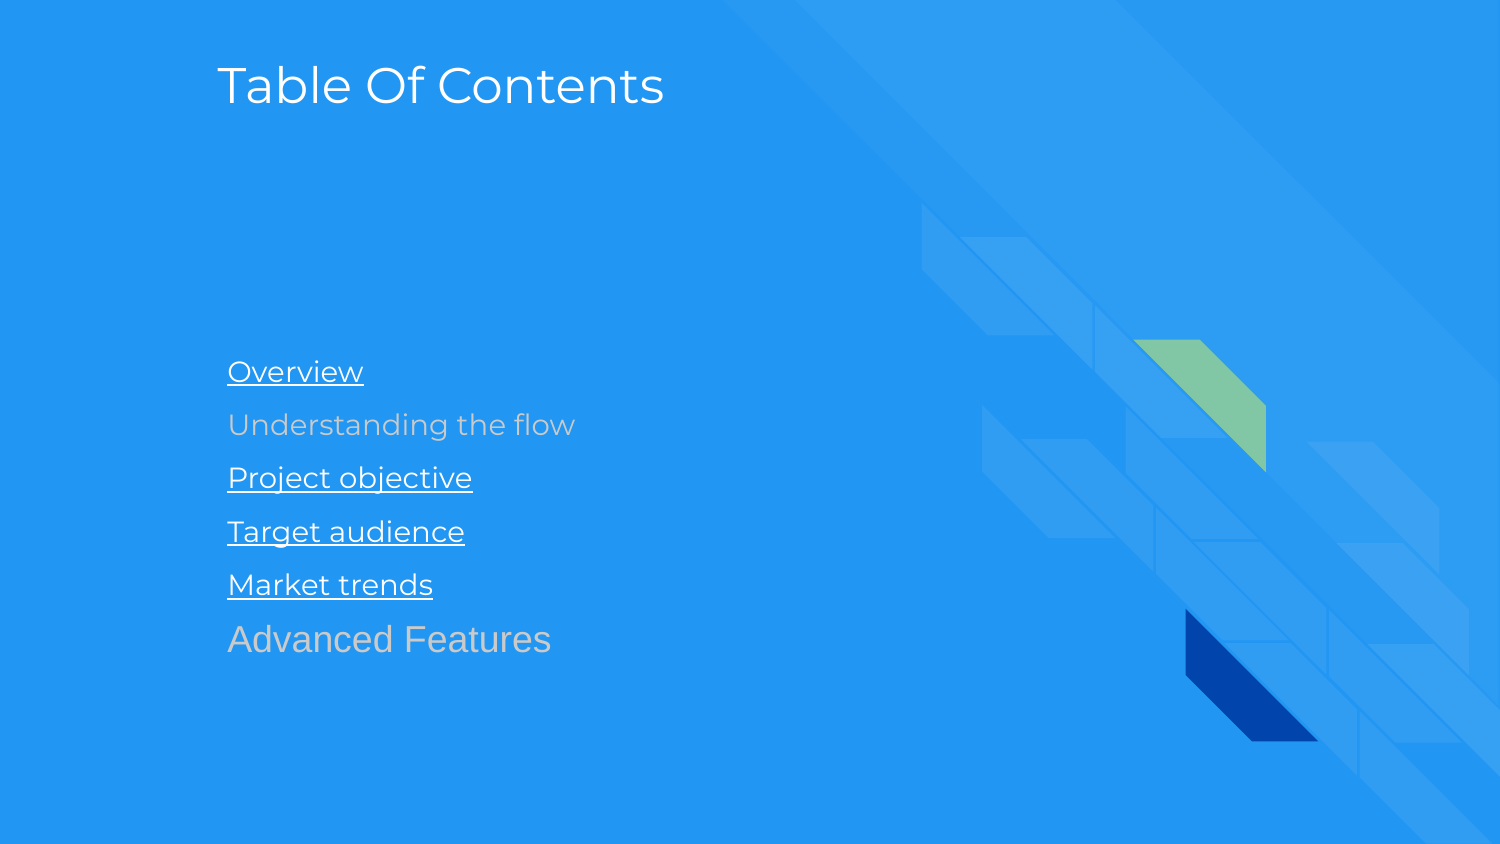

# Table Of Contents
Overview
Understanding the flow
Project objective
Target audience
Market trends
Advanced Features